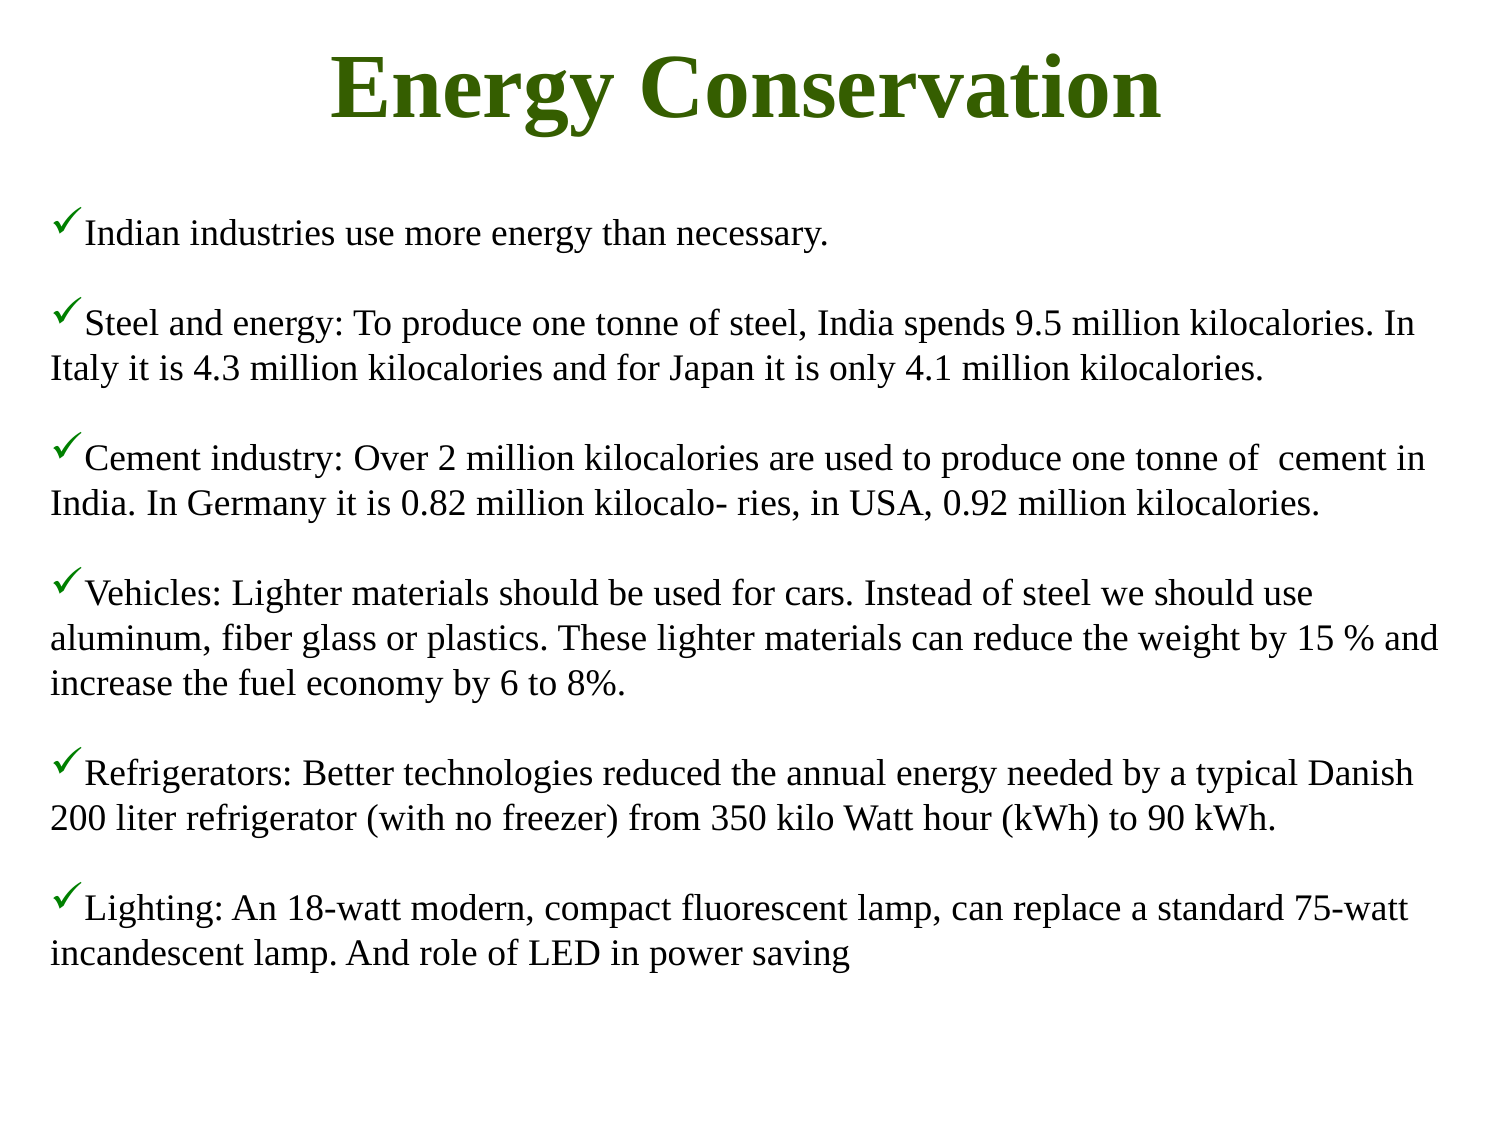

# Energy Conservation
Indian industries use more energy than necessary.

Steel and energy: To produce one tonne of steel, India spends 9.5 million kilocalories. In Italy it is 4.3 million kilocalories and for Japan it is only 4.1 million kilocalories.

Cement industry: Over 2 million kilocalories are used to produce one tonne of  cement in India. In Germany it is 0.82 million kilocalo- ries, in USA, 0.92 million kilocalories.

Vehicles: Lighter materials should be used for cars. Instead of steel we should use aluminum, fiber glass or plastics. These lighter materials can reduce the weight by 15 % and increase the fuel economy by 6 to 8%.

Refrigerators: Better technologies reduced the annual energy needed by a typical Danish 200 liter refrigerator (with no freezer) from 350 kilo Watt hour (kWh) to 90 kWh.

Lighting: An 18-watt modern, compact fluorescent lamp, can replace a standard 75-watt incandescent lamp. And role of LED in power saving